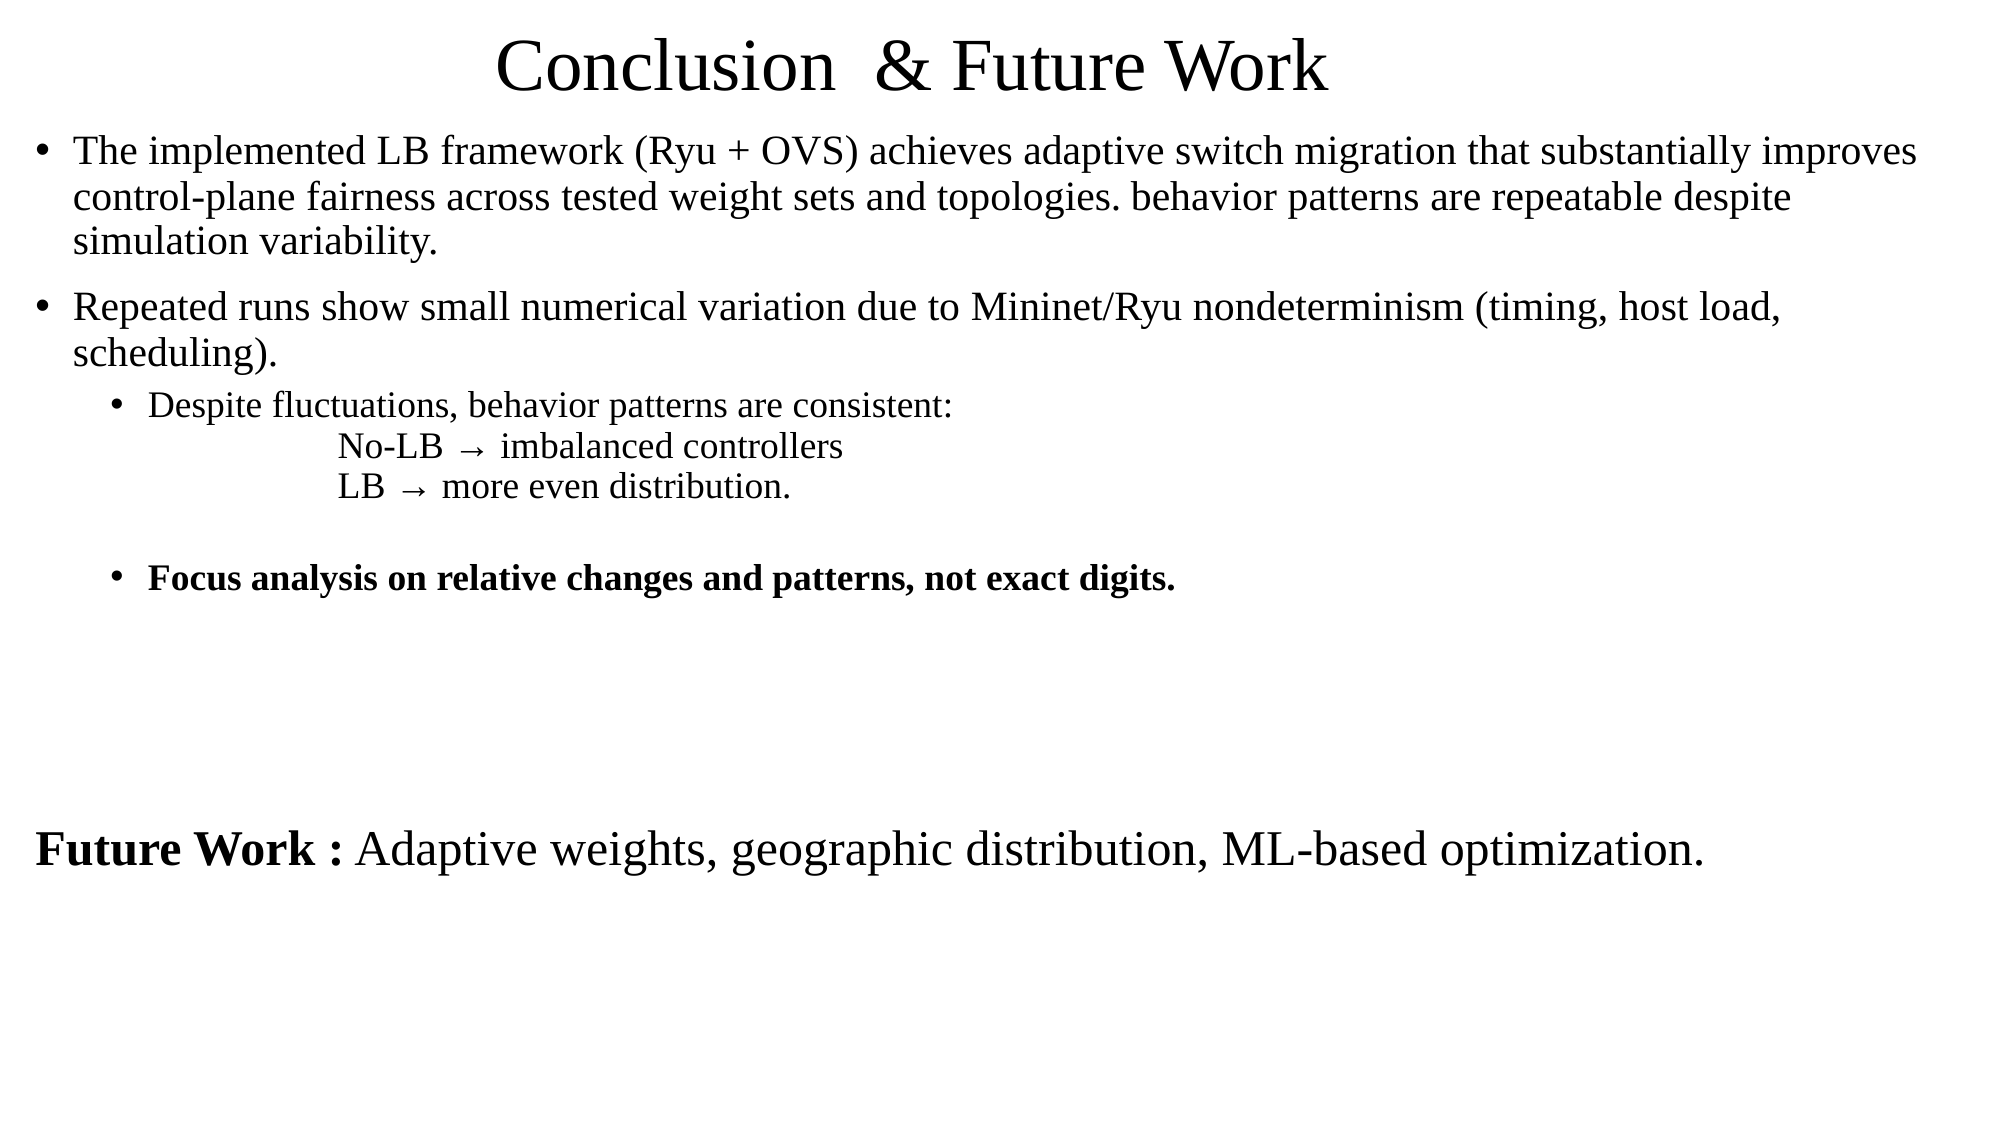

# Conclusion  & Future Work
The implemented LB framework (Ryu + OVS) achieves adaptive switch migration that substantially improves control-plane fairness across tested weight sets and topologies. behavior patterns are repeatable despite simulation variability.
Repeated runs show small numerical variation due to Mininet/Ryu nondeterminism (timing, host load, scheduling).
Despite fluctuations, behavior patterns are consistent:
                    No-LB → imbalanced controllers
                    LB → more even distribution.
Focus analysis on relative changes and patterns, not exact digits.

Future Work : Adaptive weights, geographic distribution, ML-based optimization.